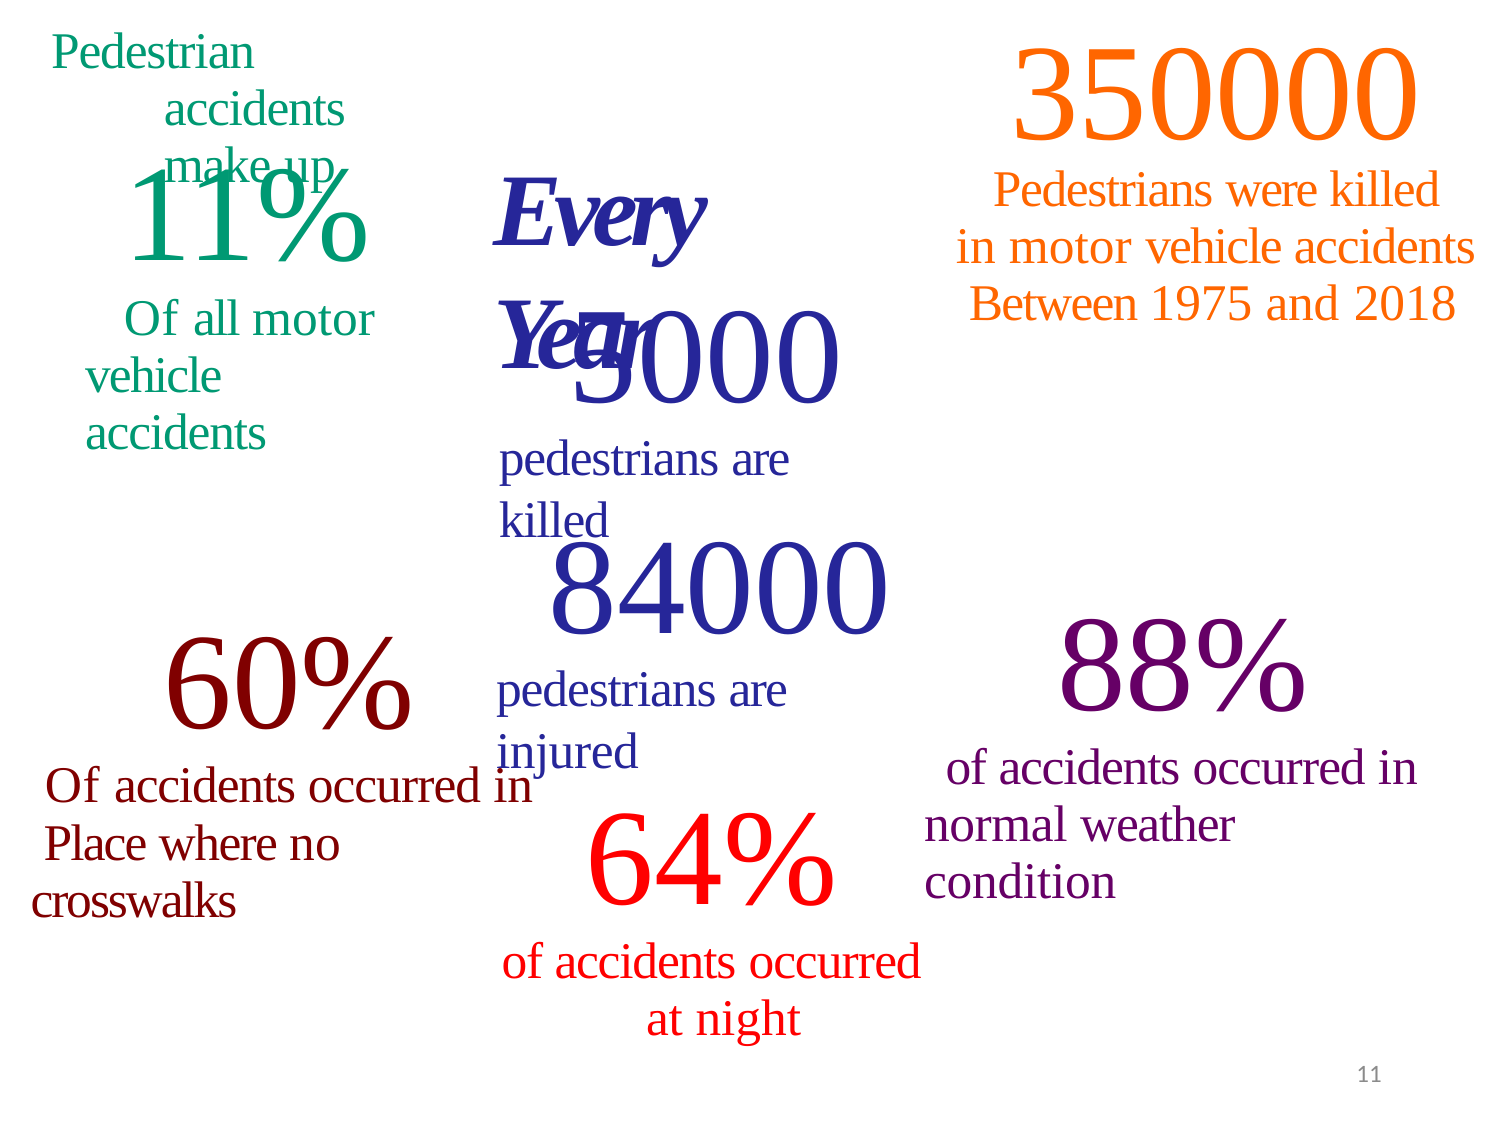

# 350000
Pedestrian accidents  make up
11%
Every Year
Pedestrians were killed  in motor vehicle accidents  Between 1975 and 2018
5000
Of all motor  vehicle accidents
pedestrians are killed
84000
88%
60%
pedestrians are injured
of accidents occurred in  normal weather condition
Of accidents occurred in  Place where no crosswalks
64%
of accidents occurred  at night
11